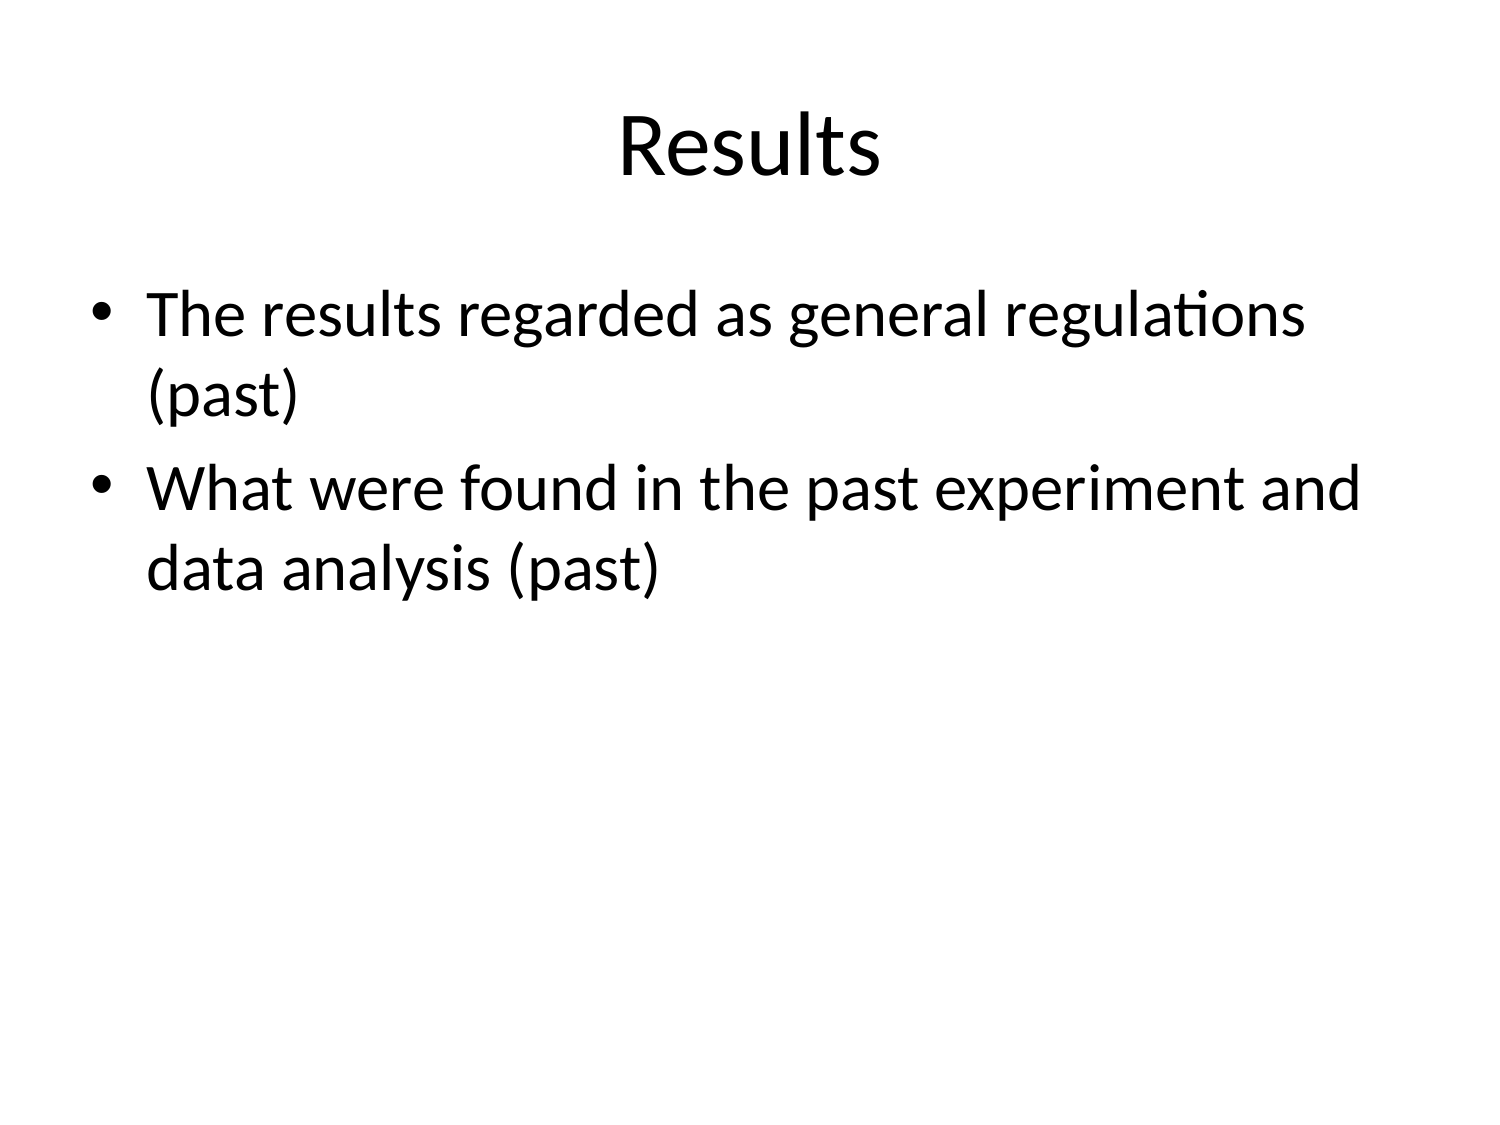

# Results
The results regarded as general regulations (past)
What were found in the past experiment and data analysis (past)